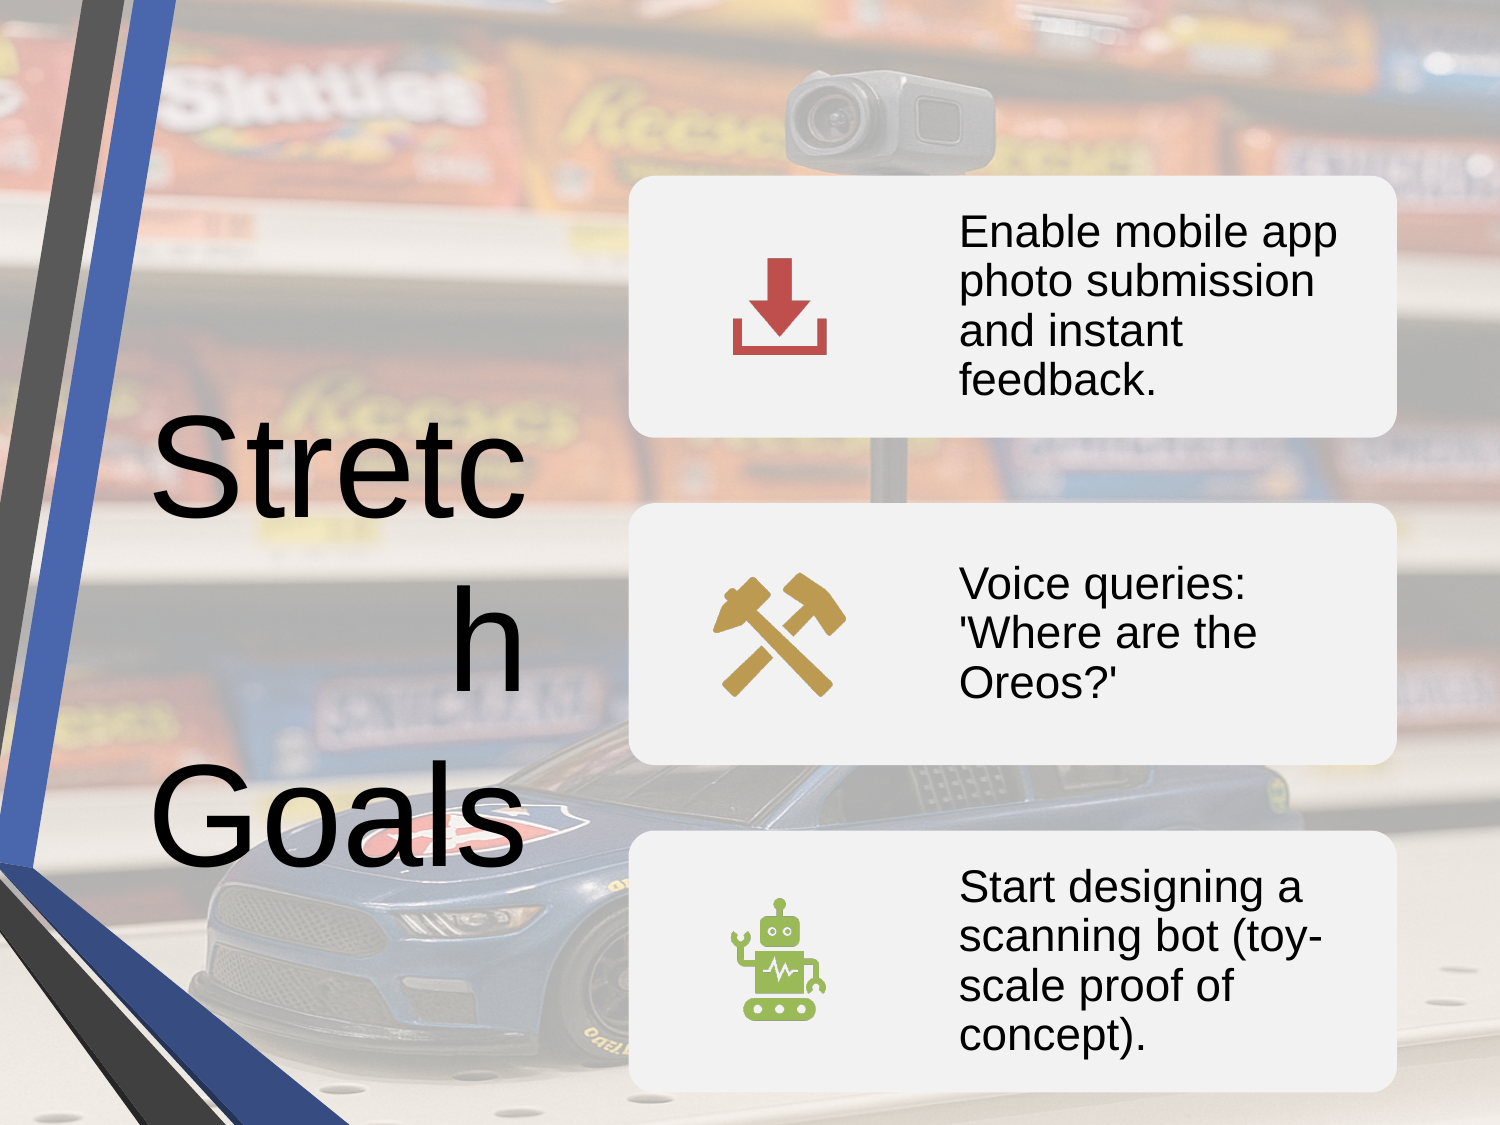

# Stretch Goals
Enable mobile app photo submission and instant feedback.
Voice queries: 'Where are the Oreos?'
Start designing a scanning bot (toy-scale proof of concept).